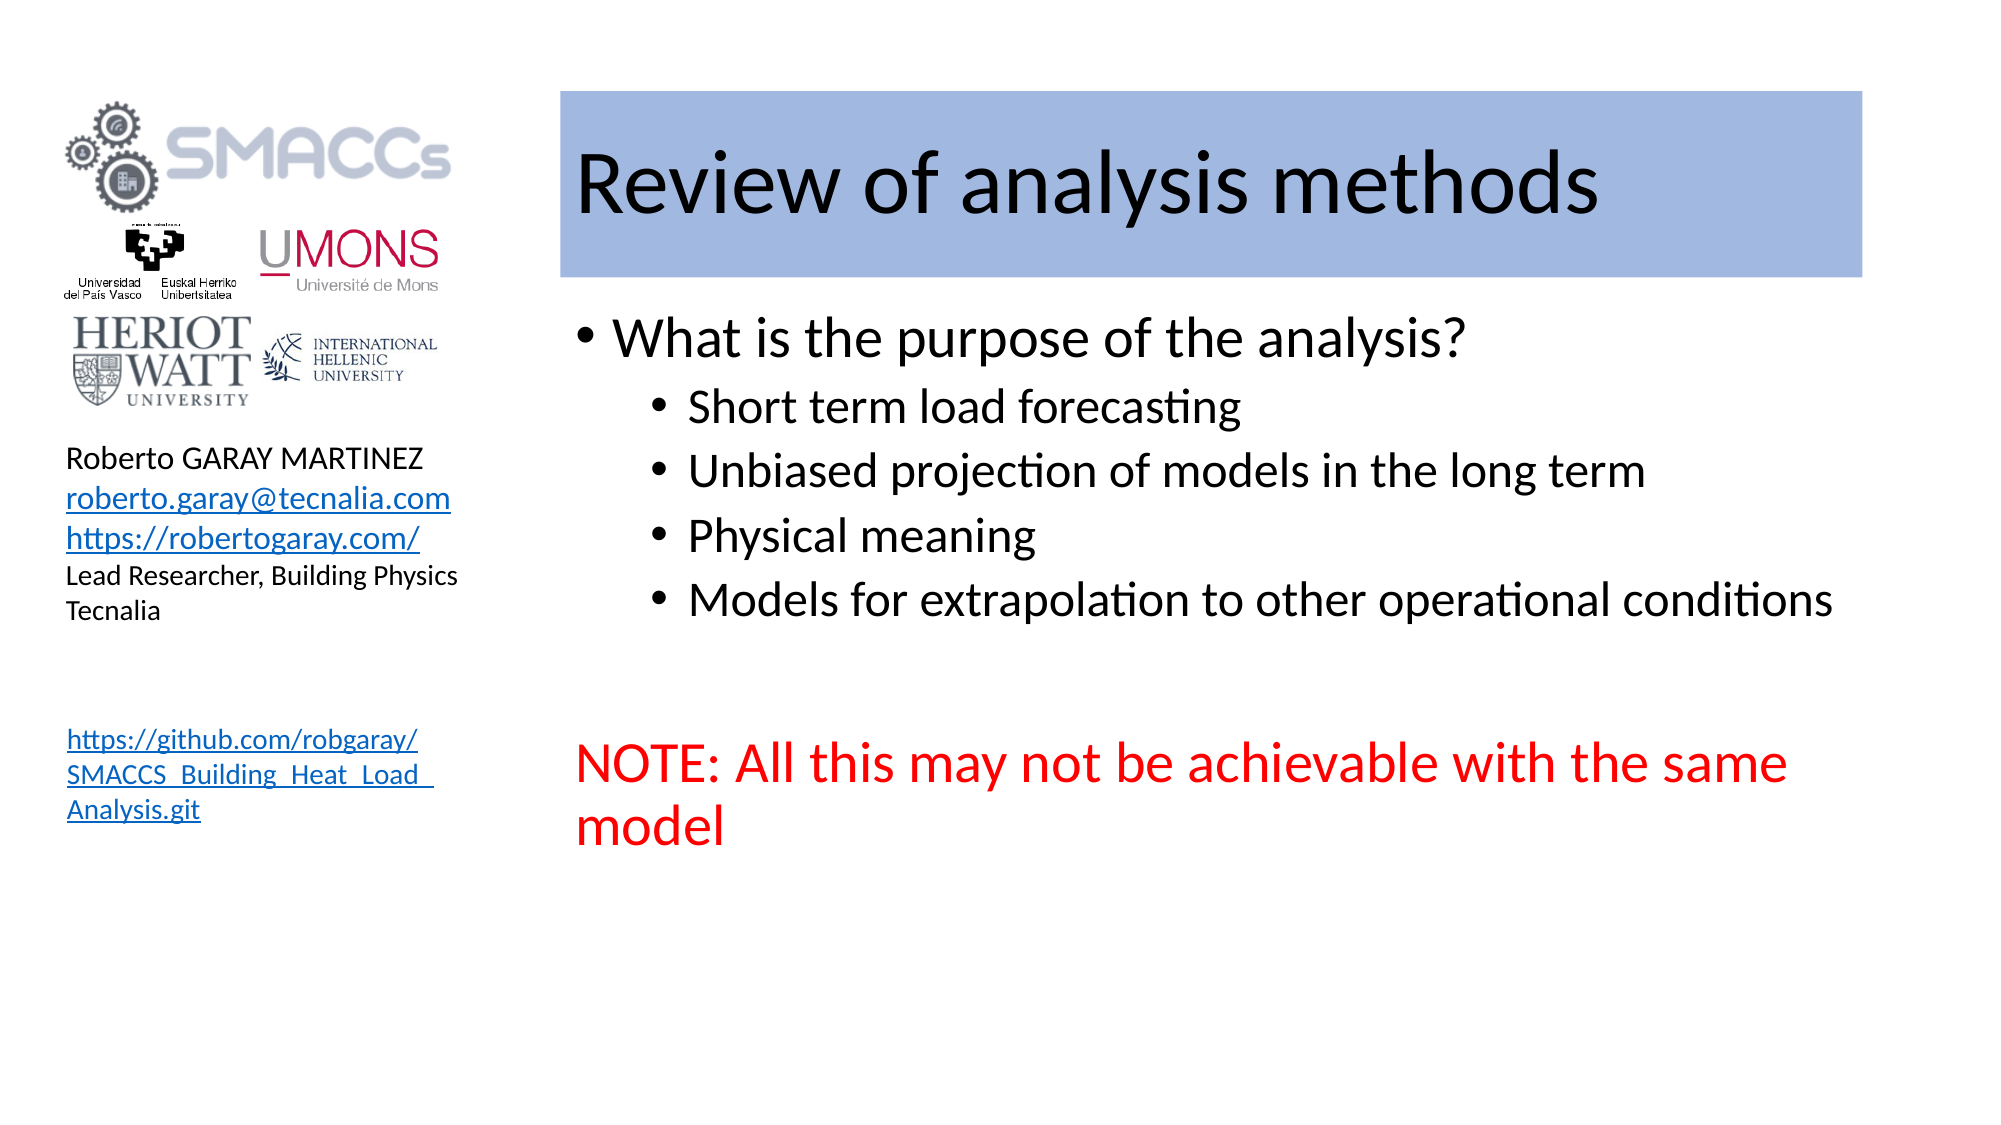

# Review of analysis methods
What is the purpose of the analysis?
Short term load forecasting
Unbiased projection of models in the long term
Physical meaning
Models for extrapolation to other operational conditions

NOTE: All this may not be achievable with the same model